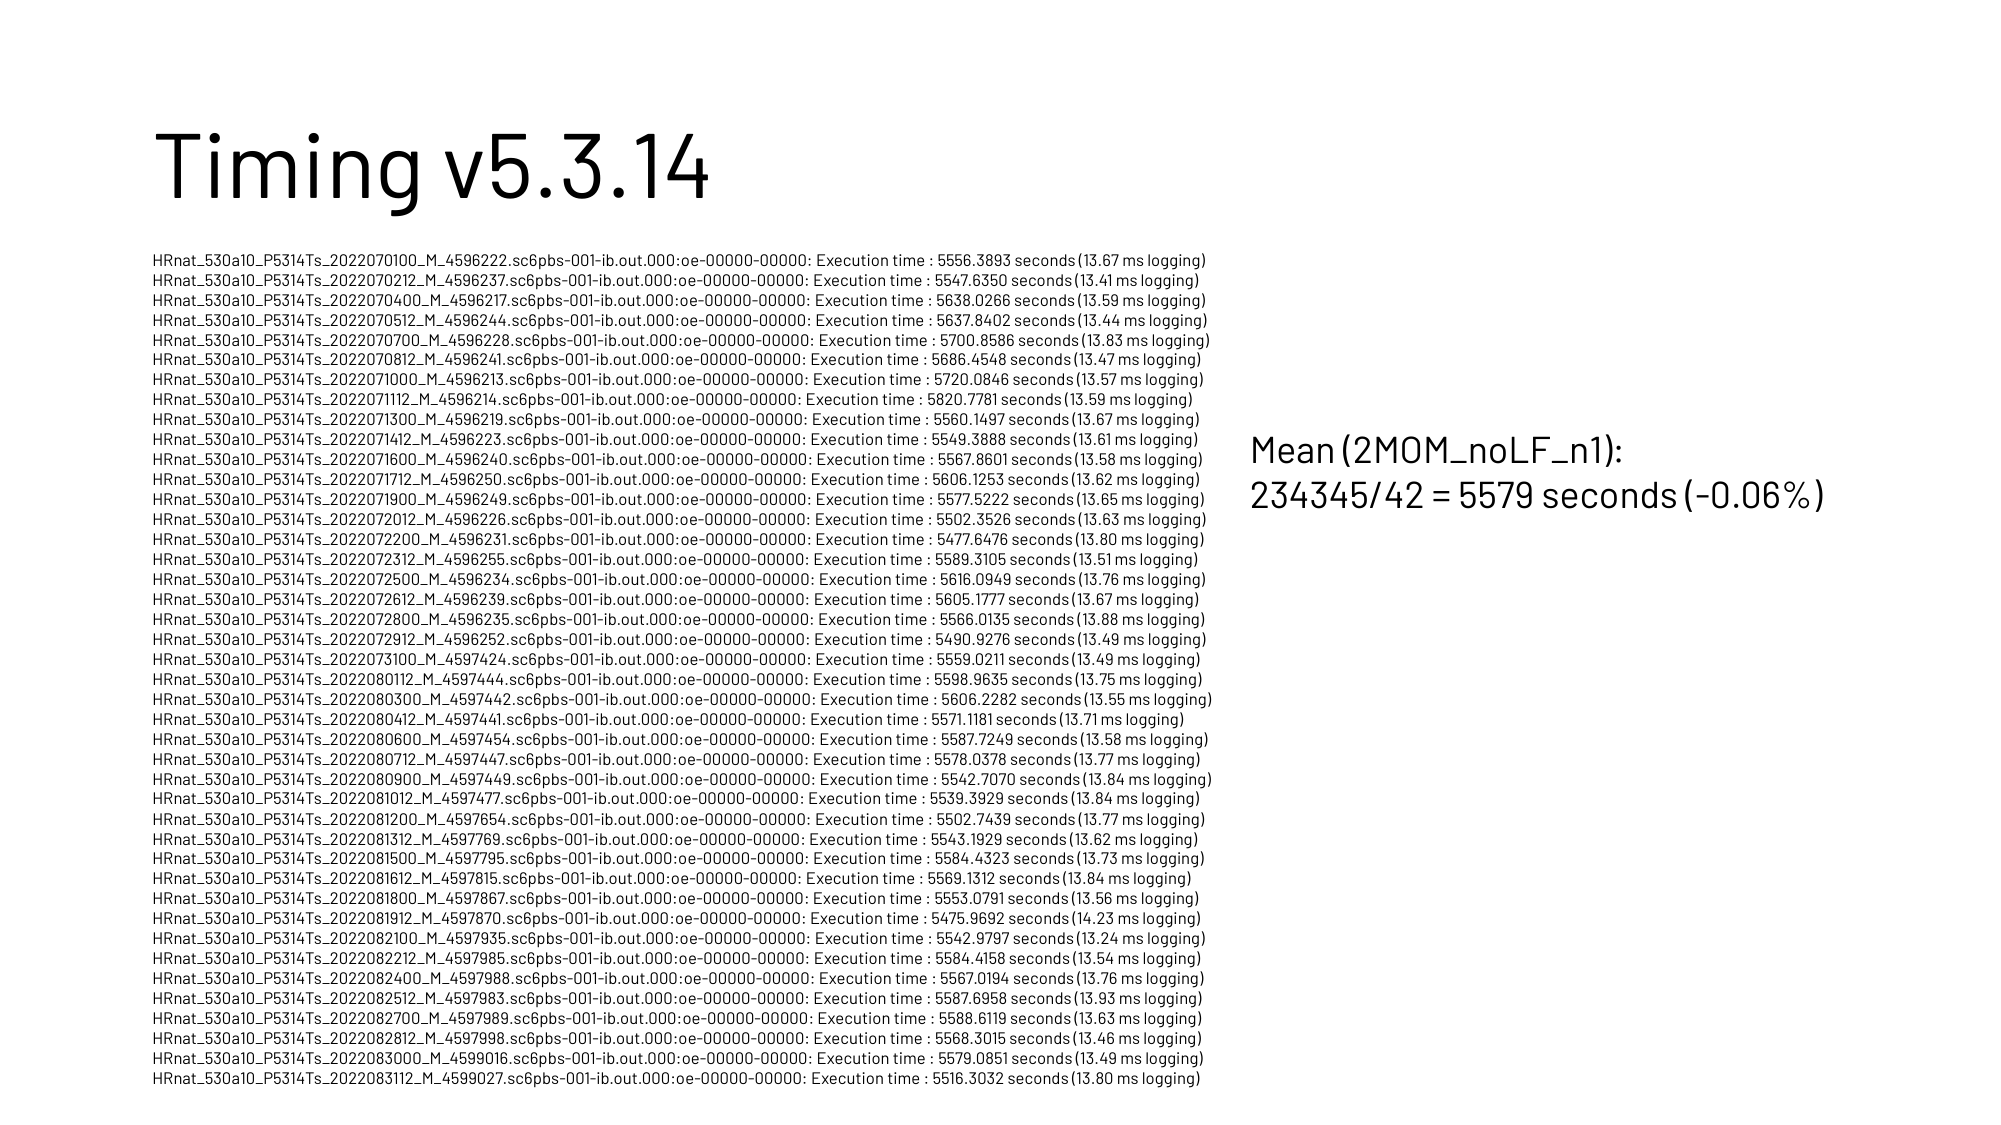

# Timing v5.3.14
HRnat_530a10_P5314Ts_2022070100_M_4596222.sc6pbs-001-ib.out.000:oe-00000-00000: Execution time : 5556.3893 seconds (13.67 ms logging)
HRnat_530a10_P5314Ts_2022070212_M_4596237.sc6pbs-001-ib.out.000:oe-00000-00000: Execution time : 5547.6350 seconds (13.41 ms logging)
HRnat_530a10_P5314Ts_2022070400_M_4596217.sc6pbs-001-ib.out.000:oe-00000-00000: Execution time : 5638.0266 seconds (13.59 ms logging)
HRnat_530a10_P5314Ts_2022070512_M_4596244.sc6pbs-001-ib.out.000:oe-00000-00000: Execution time : 5637.8402 seconds (13.44 ms logging)
HRnat_530a10_P5314Ts_2022070700_M_4596228.sc6pbs-001-ib.out.000:oe-00000-00000: Execution time : 5700.8586 seconds (13.83 ms logging)
HRnat_530a10_P5314Ts_2022070812_M_4596241.sc6pbs-001-ib.out.000:oe-00000-00000: Execution time : 5686.4548 seconds (13.47 ms logging)
HRnat_530a10_P5314Ts_2022071000_M_4596213.sc6pbs-001-ib.out.000:oe-00000-00000: Execution time : 5720.0846 seconds (13.57 ms logging)
HRnat_530a10_P5314Ts_2022071112_M_4596214.sc6pbs-001-ib.out.000:oe-00000-00000: Execution time : 5820.7781 seconds (13.59 ms logging)
HRnat_530a10_P5314Ts_2022071300_M_4596219.sc6pbs-001-ib.out.000:oe-00000-00000: Execution time : 5560.1497 seconds (13.67 ms logging)
HRnat_530a10_P5314Ts_2022071412_M_4596223.sc6pbs-001-ib.out.000:oe-00000-00000: Execution time : 5549.3888 seconds (13.61 ms logging)
HRnat_530a10_P5314Ts_2022071600_M_4596240.sc6pbs-001-ib.out.000:oe-00000-00000: Execution time : 5567.8601 seconds (13.58 ms logging)
HRnat_530a10_P5314Ts_2022071712_M_4596250.sc6pbs-001-ib.out.000:oe-00000-00000: Execution time : 5606.1253 seconds (13.62 ms logging)
HRnat_530a10_P5314Ts_2022071900_M_4596249.sc6pbs-001-ib.out.000:oe-00000-00000: Execution time : 5577.5222 seconds (13.65 ms logging)
HRnat_530a10_P5314Ts_2022072012_M_4596226.sc6pbs-001-ib.out.000:oe-00000-00000: Execution time : 5502.3526 seconds (13.63 ms logging)
HRnat_530a10_P5314Ts_2022072200_M_4596231.sc6pbs-001-ib.out.000:oe-00000-00000: Execution time : 5477.6476 seconds (13.80 ms logging)
HRnat_530a10_P5314Ts_2022072312_M_4596255.sc6pbs-001-ib.out.000:oe-00000-00000: Execution time : 5589.3105 seconds (13.51 ms logging)
HRnat_530a10_P5314Ts_2022072500_M_4596234.sc6pbs-001-ib.out.000:oe-00000-00000: Execution time : 5616.0949 seconds (13.76 ms logging)
HRnat_530a10_P5314Ts_2022072612_M_4596239.sc6pbs-001-ib.out.000:oe-00000-00000: Execution time : 5605.1777 seconds (13.67 ms logging)
HRnat_530a10_P5314Ts_2022072800_M_4596235.sc6pbs-001-ib.out.000:oe-00000-00000: Execution time : 5566.0135 seconds (13.88 ms logging)
HRnat_530a10_P5314Ts_2022072912_M_4596252.sc6pbs-001-ib.out.000:oe-00000-00000: Execution time : 5490.9276 seconds (13.49 ms logging)
HRnat_530a10_P5314Ts_2022073100_M_4597424.sc6pbs-001-ib.out.000:oe-00000-00000: Execution time : 5559.0211 seconds (13.49 ms logging)
HRnat_530a10_P5314Ts_2022080112_M_4597444.sc6pbs-001-ib.out.000:oe-00000-00000: Execution time : 5598.9635 seconds (13.75 ms logging)
HRnat_530a10_P5314Ts_2022080300_M_4597442.sc6pbs-001-ib.out.000:oe-00000-00000: Execution time : 5606.2282 seconds (13.55 ms logging)
HRnat_530a10_P5314Ts_2022080412_M_4597441.sc6pbs-001-ib.out.000:oe-00000-00000: Execution time : 5571.1181 seconds (13.71 ms logging)
HRnat_530a10_P5314Ts_2022080600_M_4597454.sc6pbs-001-ib.out.000:oe-00000-00000: Execution time : 5587.7249 seconds (13.58 ms logging)
HRnat_530a10_P5314Ts_2022080712_M_4597447.sc6pbs-001-ib.out.000:oe-00000-00000: Execution time : 5578.0378 seconds (13.77 ms logging)
HRnat_530a10_P5314Ts_2022080900_M_4597449.sc6pbs-001-ib.out.000:oe-00000-00000: Execution time : 5542.7070 seconds (13.84 ms logging)
HRnat_530a10_P5314Ts_2022081012_M_4597477.sc6pbs-001-ib.out.000:oe-00000-00000: Execution time : 5539.3929 seconds (13.84 ms logging)
HRnat_530a10_P5314Ts_2022081200_M_4597654.sc6pbs-001-ib.out.000:oe-00000-00000: Execution time : 5502.7439 seconds (13.77 ms logging)
HRnat_530a10_P5314Ts_2022081312_M_4597769.sc6pbs-001-ib.out.000:oe-00000-00000: Execution time : 5543.1929 seconds (13.62 ms logging)
HRnat_530a10_P5314Ts_2022081500_M_4597795.sc6pbs-001-ib.out.000:oe-00000-00000: Execution time : 5584.4323 seconds (13.73 ms logging)
HRnat_530a10_P5314Ts_2022081612_M_4597815.sc6pbs-001-ib.out.000:oe-00000-00000: Execution time : 5569.1312 seconds (13.84 ms logging)
HRnat_530a10_P5314Ts_2022081800_M_4597867.sc6pbs-001-ib.out.000:oe-00000-00000: Execution time : 5553.0791 seconds (13.56 ms logging)
HRnat_530a10_P5314Ts_2022081912_M_4597870.sc6pbs-001-ib.out.000:oe-00000-00000: Execution time : 5475.9692 seconds (14.23 ms logging)
HRnat_530a10_P5314Ts_2022082100_M_4597935.sc6pbs-001-ib.out.000:oe-00000-00000: Execution time : 5542.9797 seconds (13.24 ms logging)
HRnat_530a10_P5314Ts_2022082212_M_4597985.sc6pbs-001-ib.out.000:oe-00000-00000: Execution time : 5584.4158 seconds (13.54 ms logging)
HRnat_530a10_P5314Ts_2022082400_M_4597988.sc6pbs-001-ib.out.000:oe-00000-00000: Execution time : 5567.0194 seconds (13.76 ms logging)
HRnat_530a10_P5314Ts_2022082512_M_4597983.sc6pbs-001-ib.out.000:oe-00000-00000: Execution time : 5587.6958 seconds (13.93 ms logging)
HRnat_530a10_P5314Ts_2022082700_M_4597989.sc6pbs-001-ib.out.000:oe-00000-00000: Execution time : 5588.6119 seconds (13.63 ms logging)
HRnat_530a10_P5314Ts_2022082812_M_4597998.sc6pbs-001-ib.out.000:oe-00000-00000: Execution time : 5568.3015 seconds (13.46 ms logging)
HRnat_530a10_P5314Ts_2022083000_M_4599016.sc6pbs-001-ib.out.000:oe-00000-00000: Execution time : 5579.0851 seconds (13.49 ms logging)
HRnat_530a10_P5314Ts_2022083112_M_4599027.sc6pbs-001-ib.out.000:oe-00000-00000: Execution time : 5516.3032 seconds (13.80 ms logging)
Mean (2MOM_noLF_n1):
234345/42 = 5579 seconds (-0.06%)